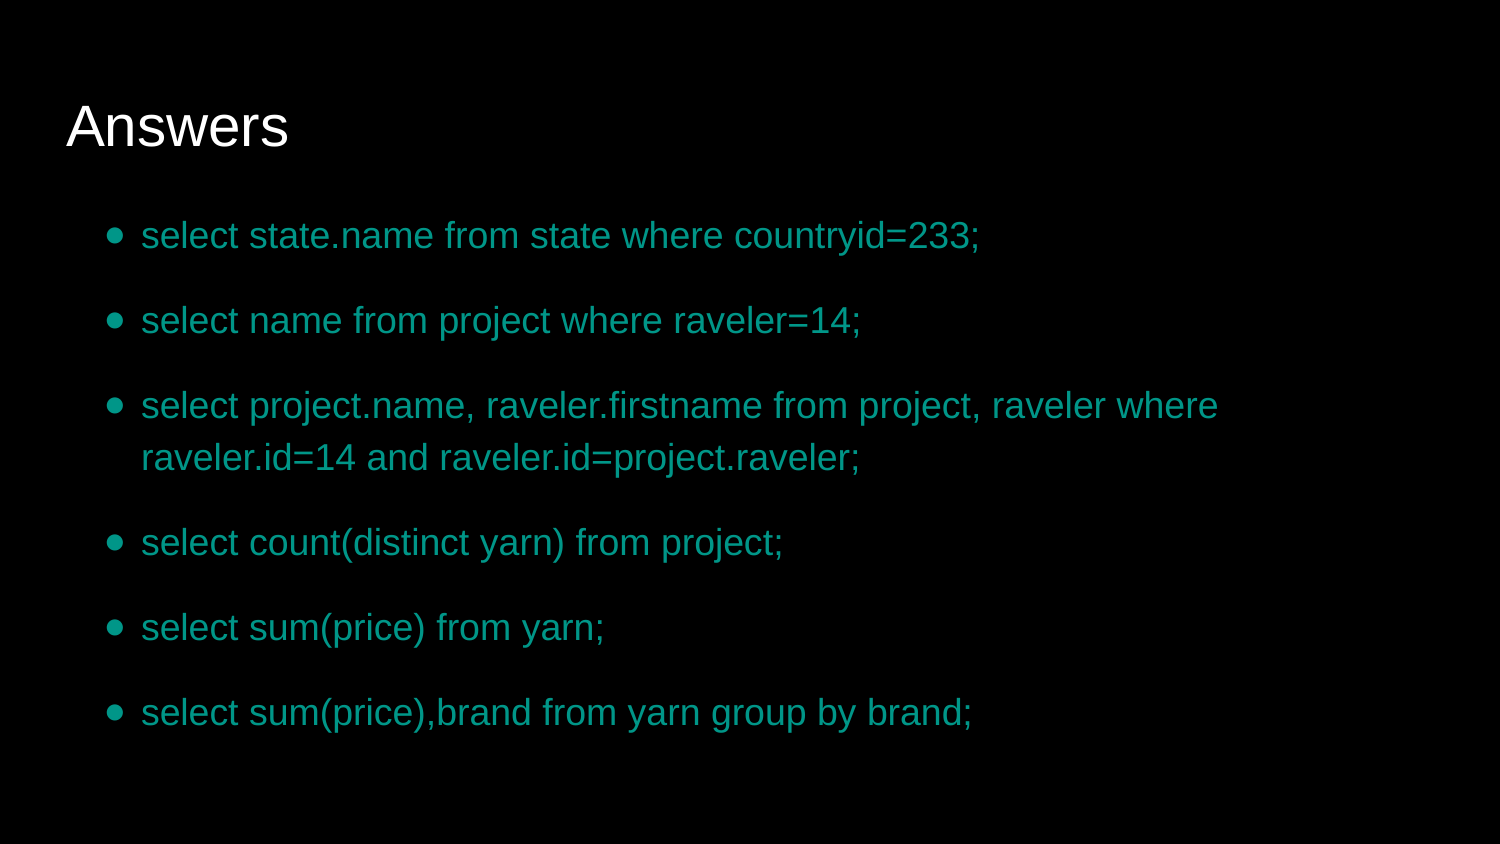

# Answers
select state.name from state where countryid=233;
select name from project where raveler=14;
select project.name, raveler.firstname from project, raveler where raveler.id=14 and raveler.id=project.raveler;
select count(distinct yarn) from project;
select sum(price) from yarn;
select sum(price),brand from yarn group by brand;

https://goo.gl/kCuA7F